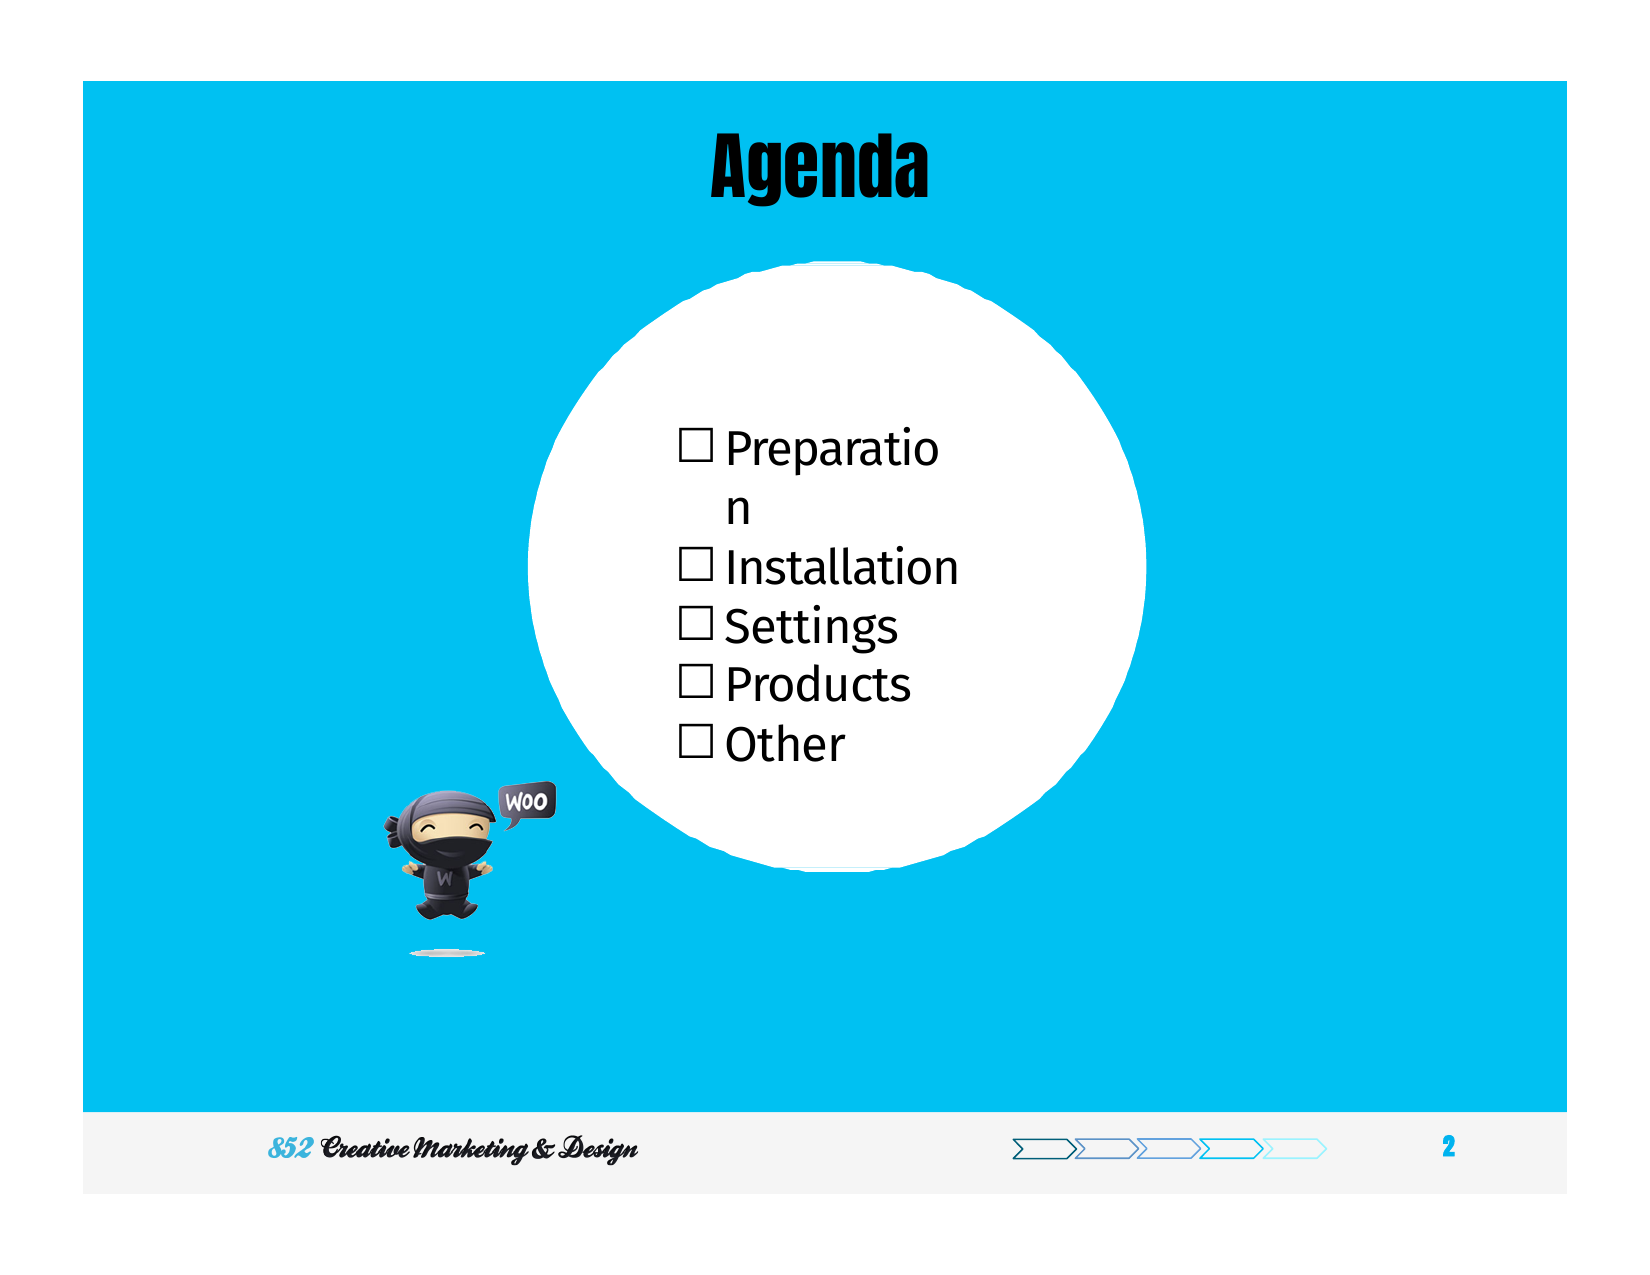

# Agenda

Preparation
Installation
Settings
Products
Other

2